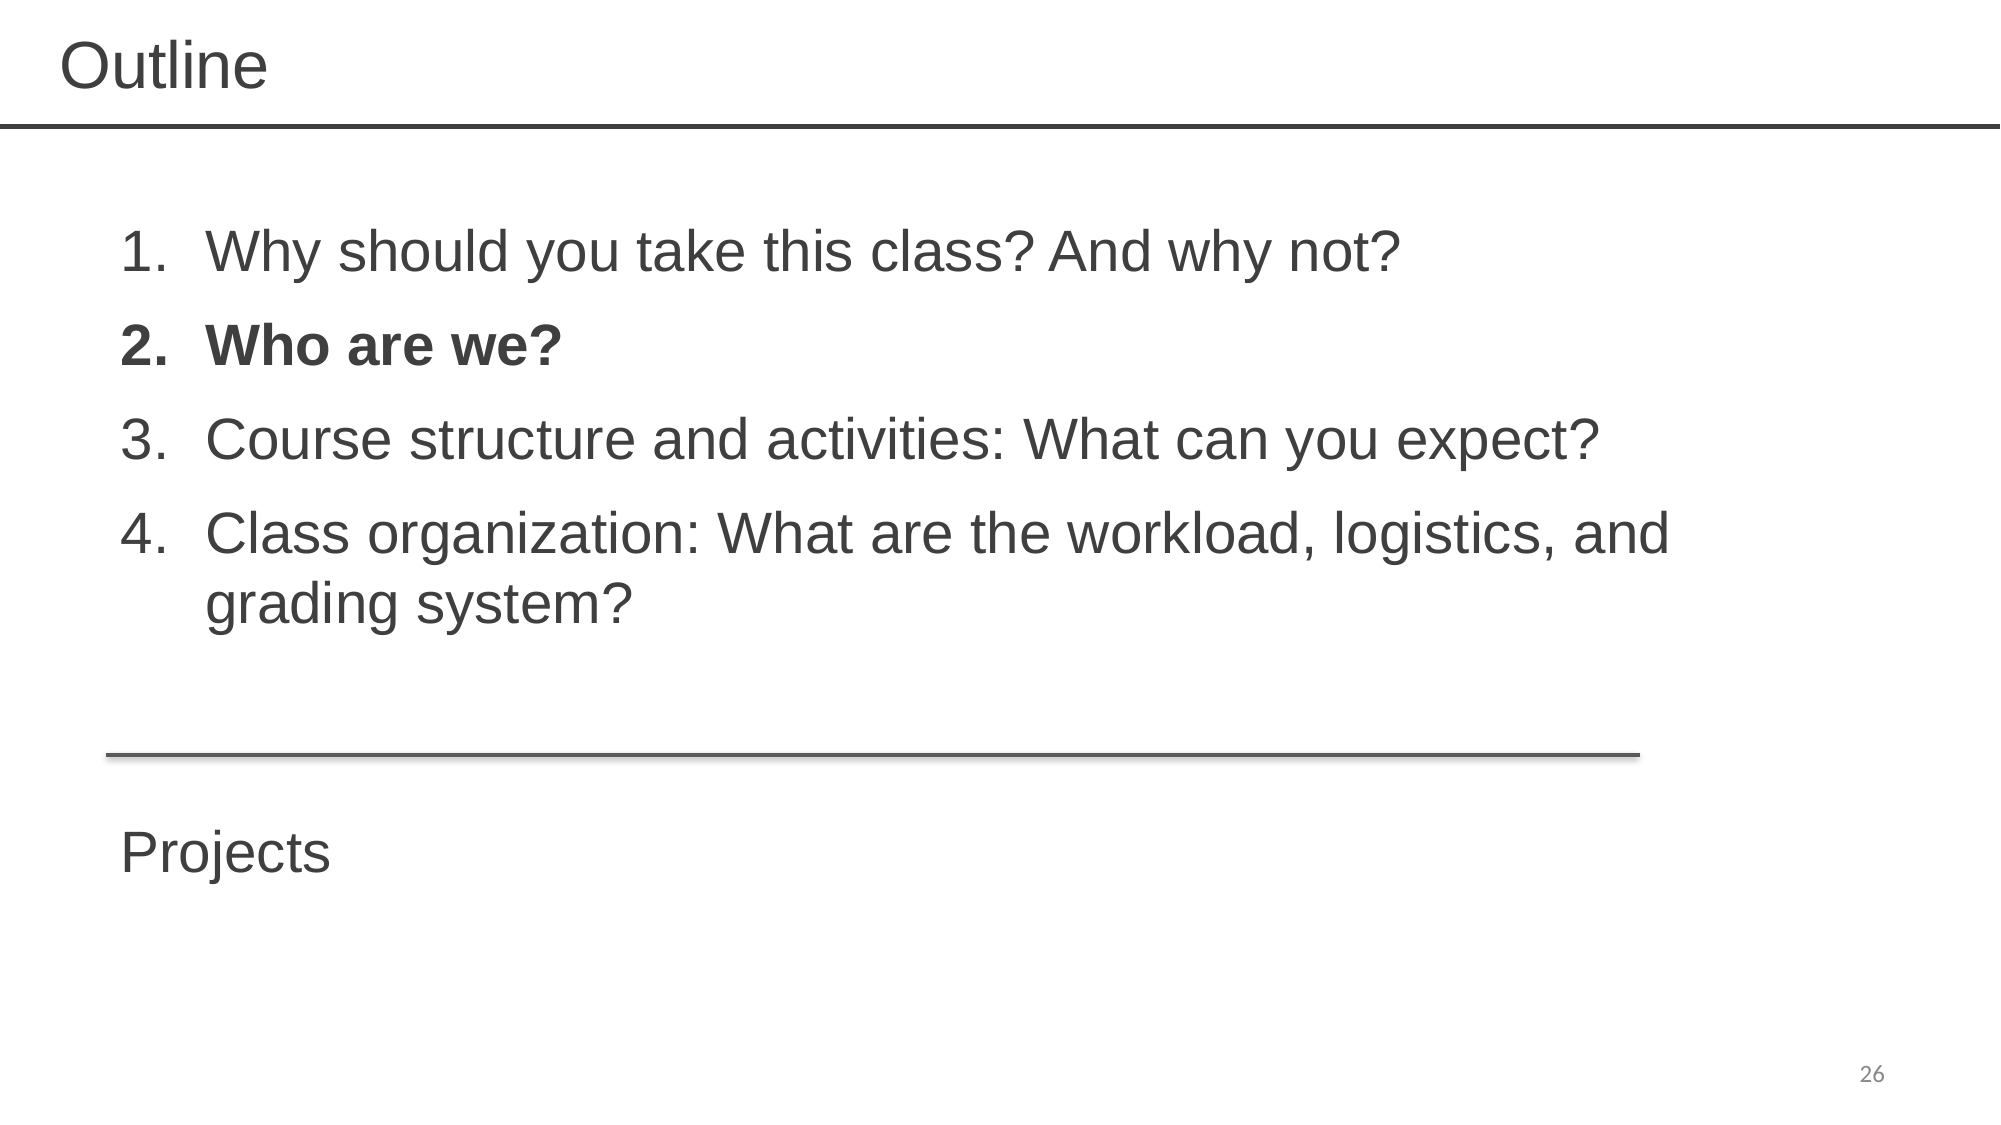

# Outline
Why should you take this class? And why not?
Who are we?
Course structure and activities: What can you expect?
Class organization: What are the workload, logistics, and grading system?
Projects
26